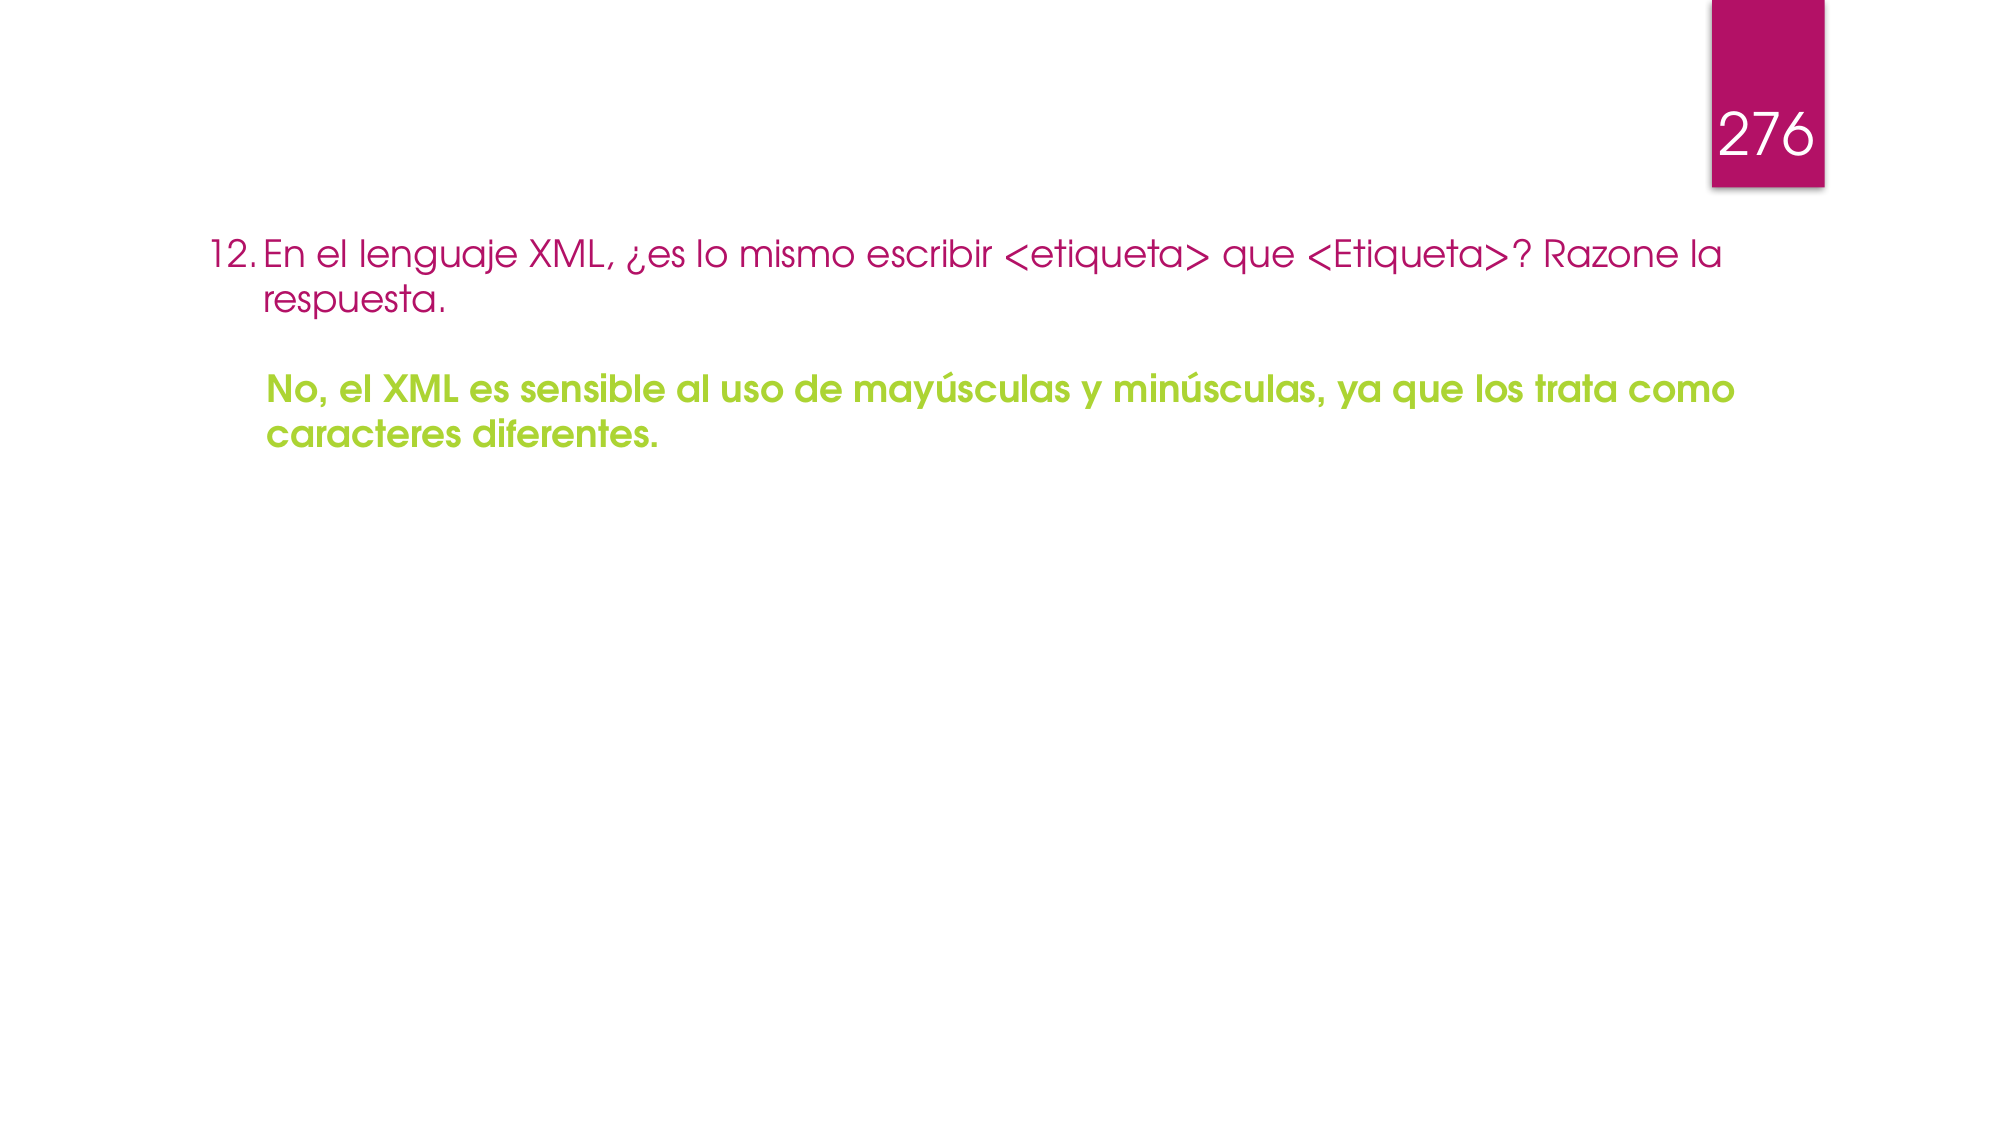

276
En el lenguaje XML, ¿es lo mismo escribir <etiqueta> que <Etiqueta>? Razone la respuesta.

No, el XML es sensible al uso de mayúsculas y minúsculas, ya que los trata como caracteres diferentes.